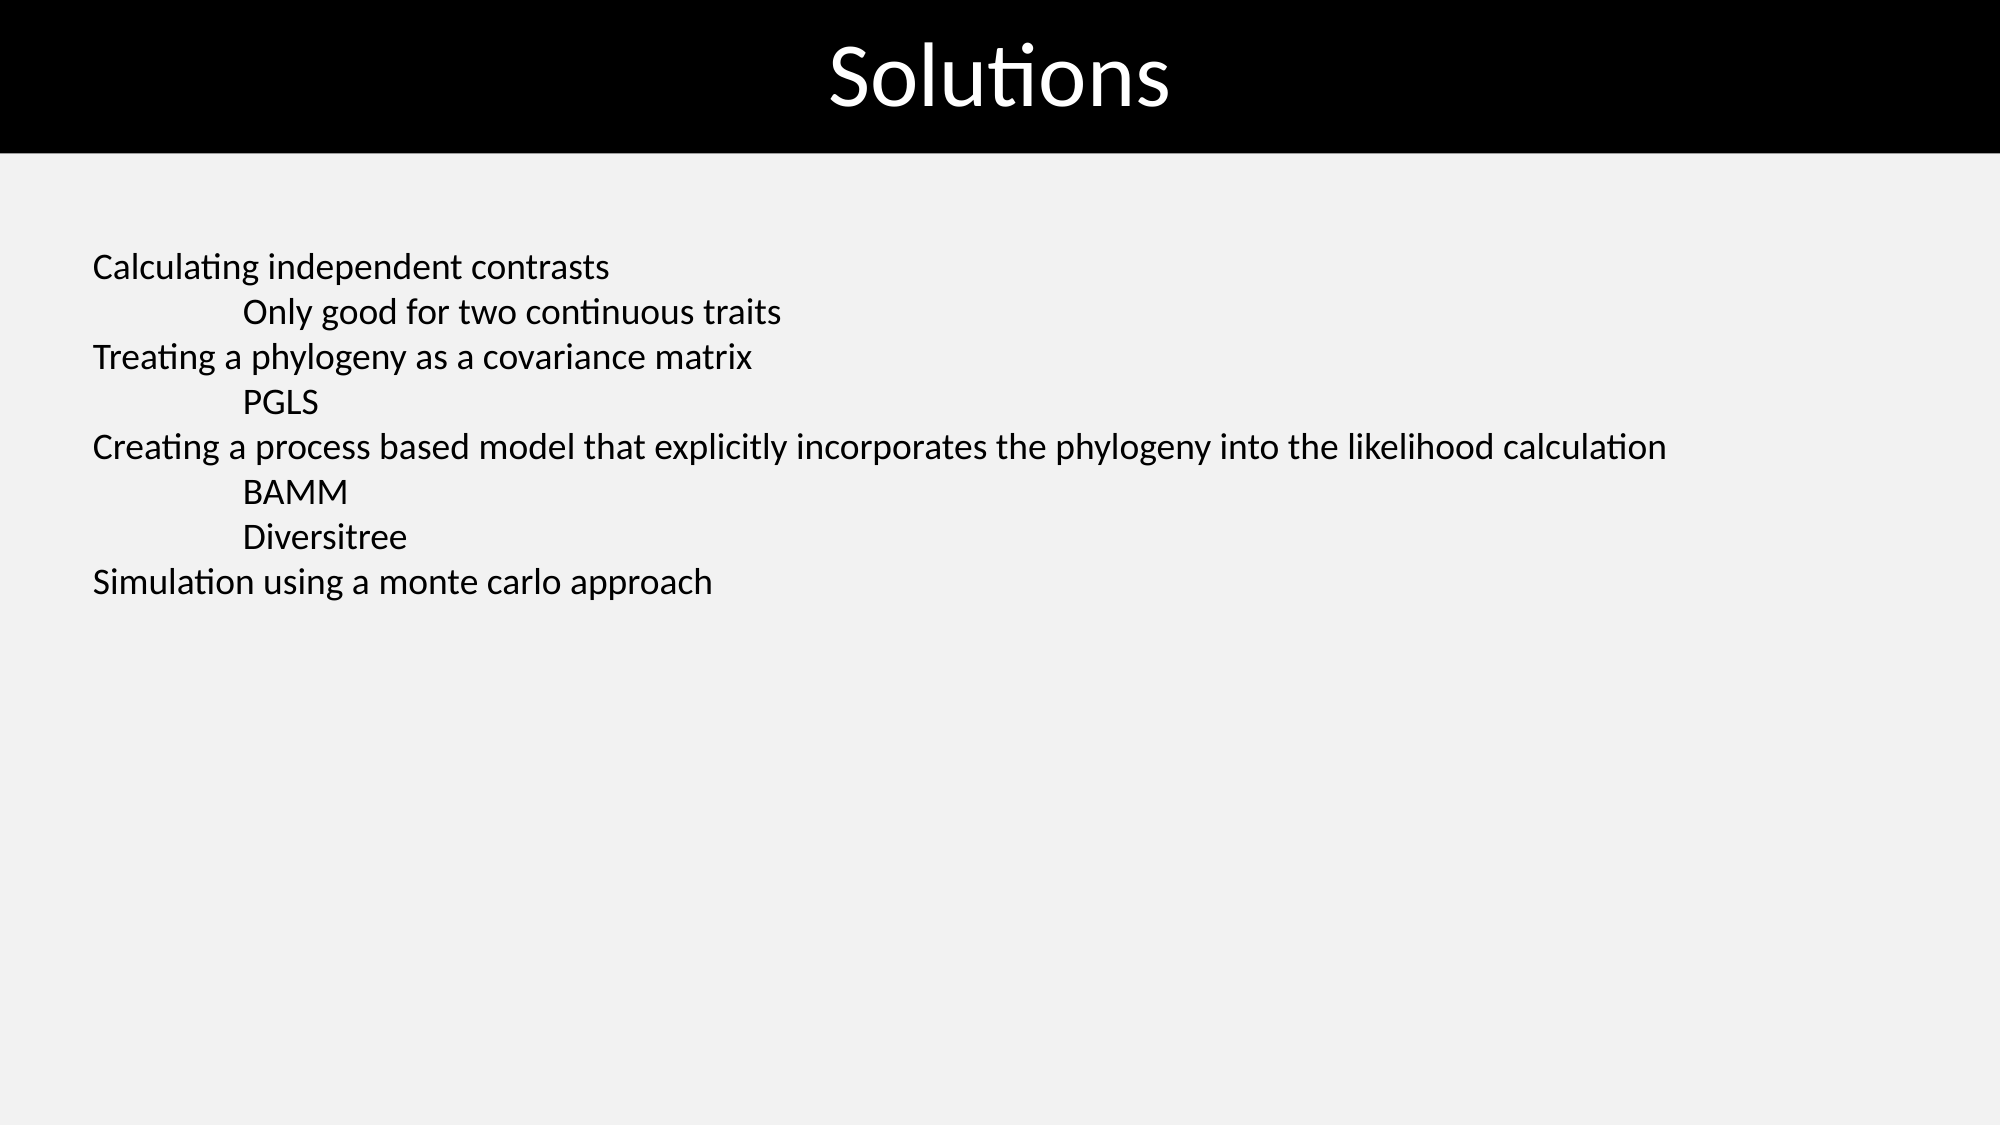

# Solutions
Calculating independent contrasts
	Only good for two continuous traits
Treating a phylogeny as a covariance matrix
	PGLS
Creating a process based model that explicitly incorporates the phylogeny into the likelihood calculation
	BAMM
	Diversitree
Simulation using a monte carlo approach